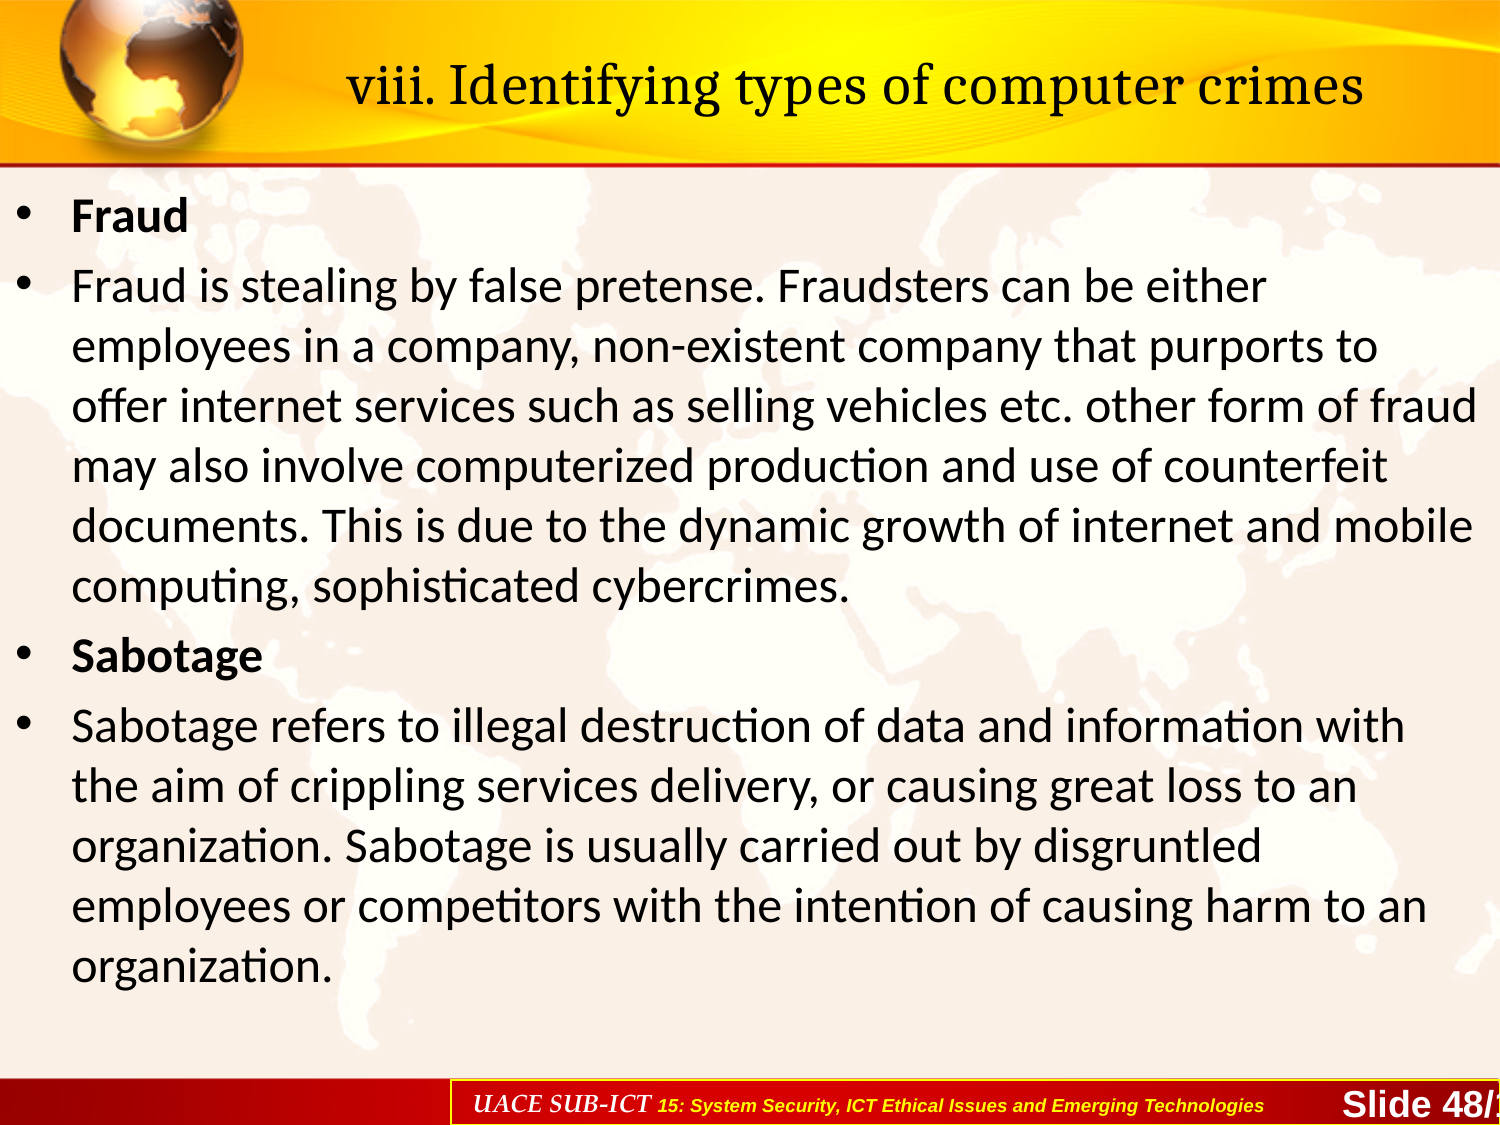

# viii. Identifying types of computer crimes
Fraud
Fraud is stealing by false pretense. Fraudsters can be either employees in a company, non-existent company that purports to offer internet services such as selling vehicles etc. other form of fraud may also involve computerized production and use of counterfeit documents. This is due to the dynamic growth of internet and mobile computing, sophisticated cybercrimes.
Sabotage
Sabotage refers to illegal destruction of data and information with the aim of crippling services delivery, or causing great loss to an organization. Sabotage is usually carried out by disgruntled employees or competitors with the intention of causing harm to an organization.